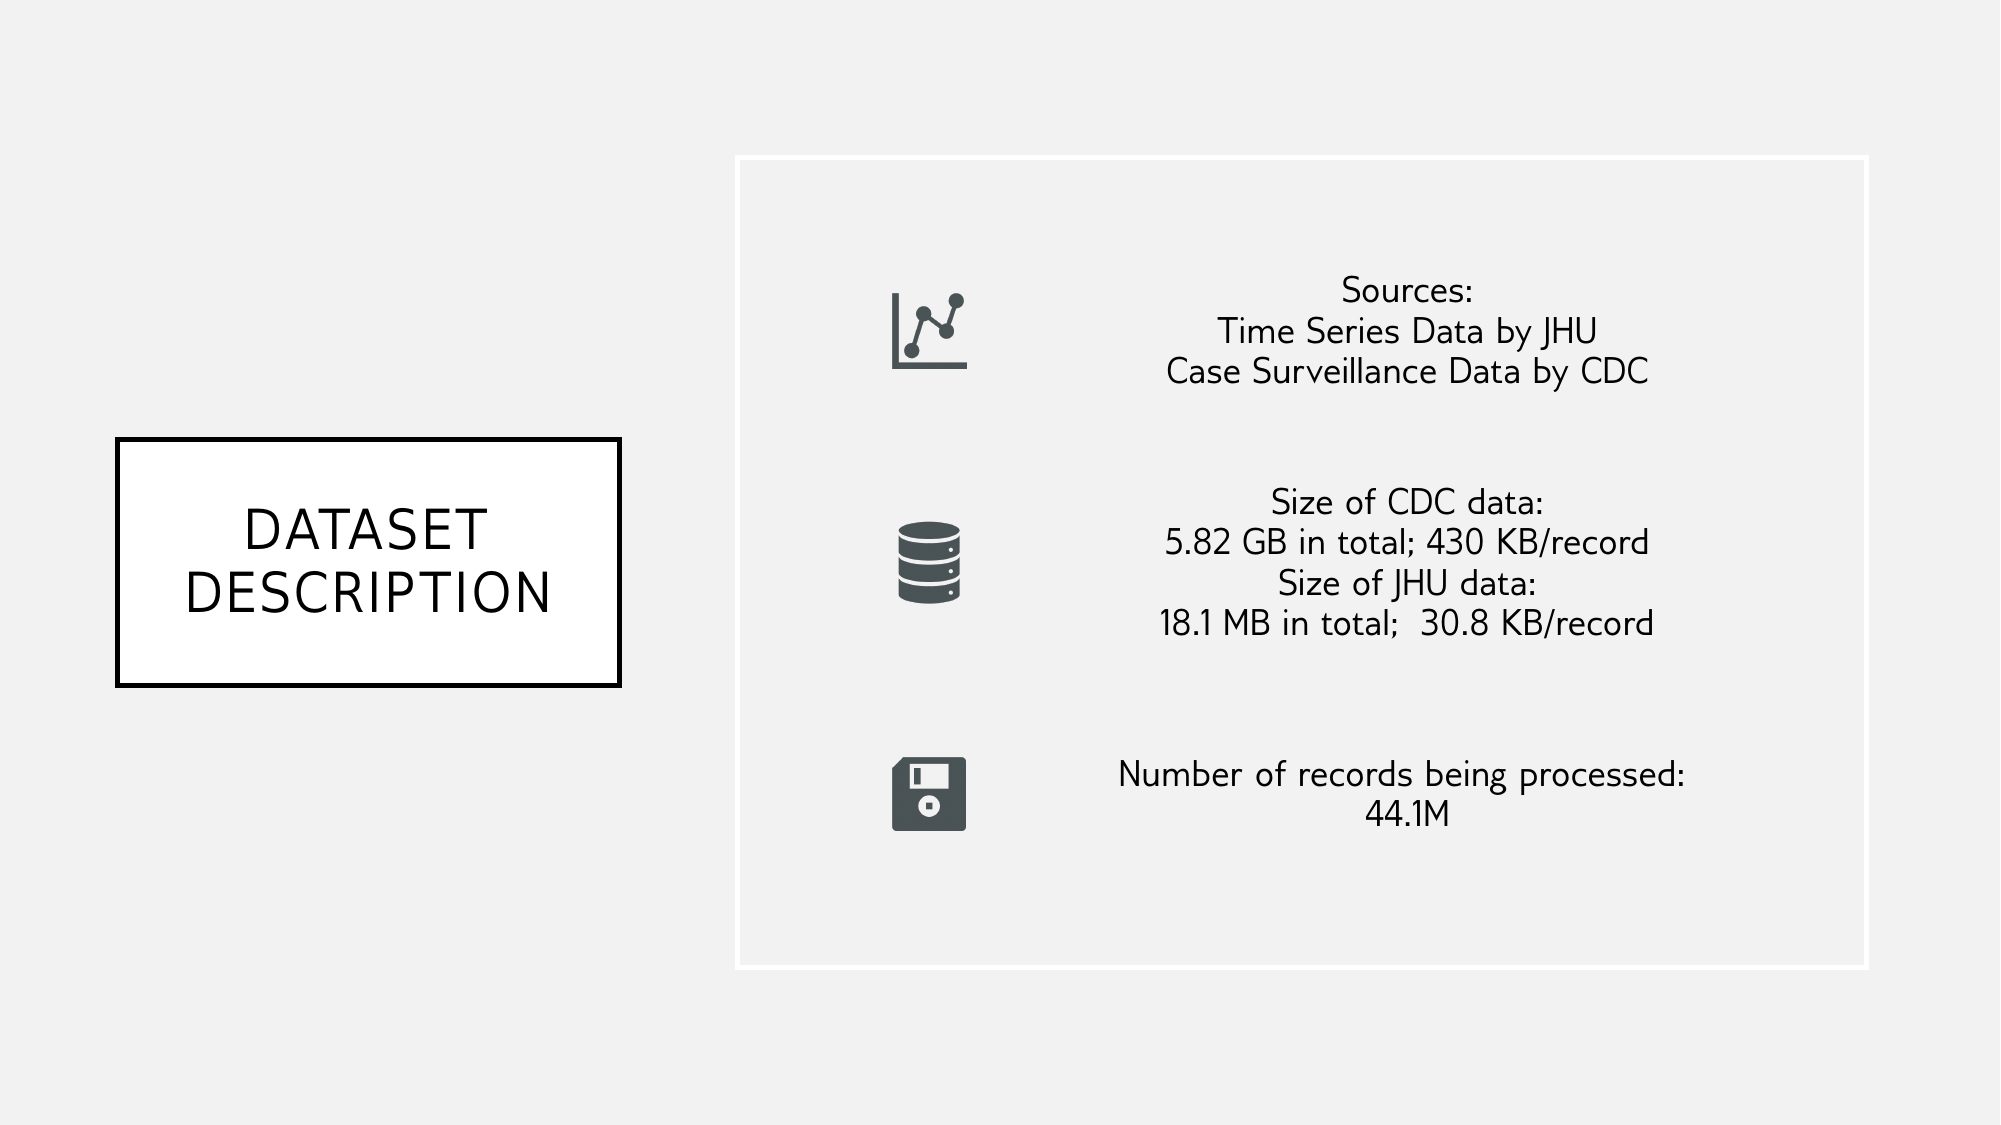

Sources:
Time Series Data by JHU
Case Surveillance Data by CDC
Size of CDC data:
5.82 GB in total; 430 KB/record
Size of JHU data:
18.1 MB in total;  30.8 KB/record
Number of records being processed:
44.1M
# Dataset Description